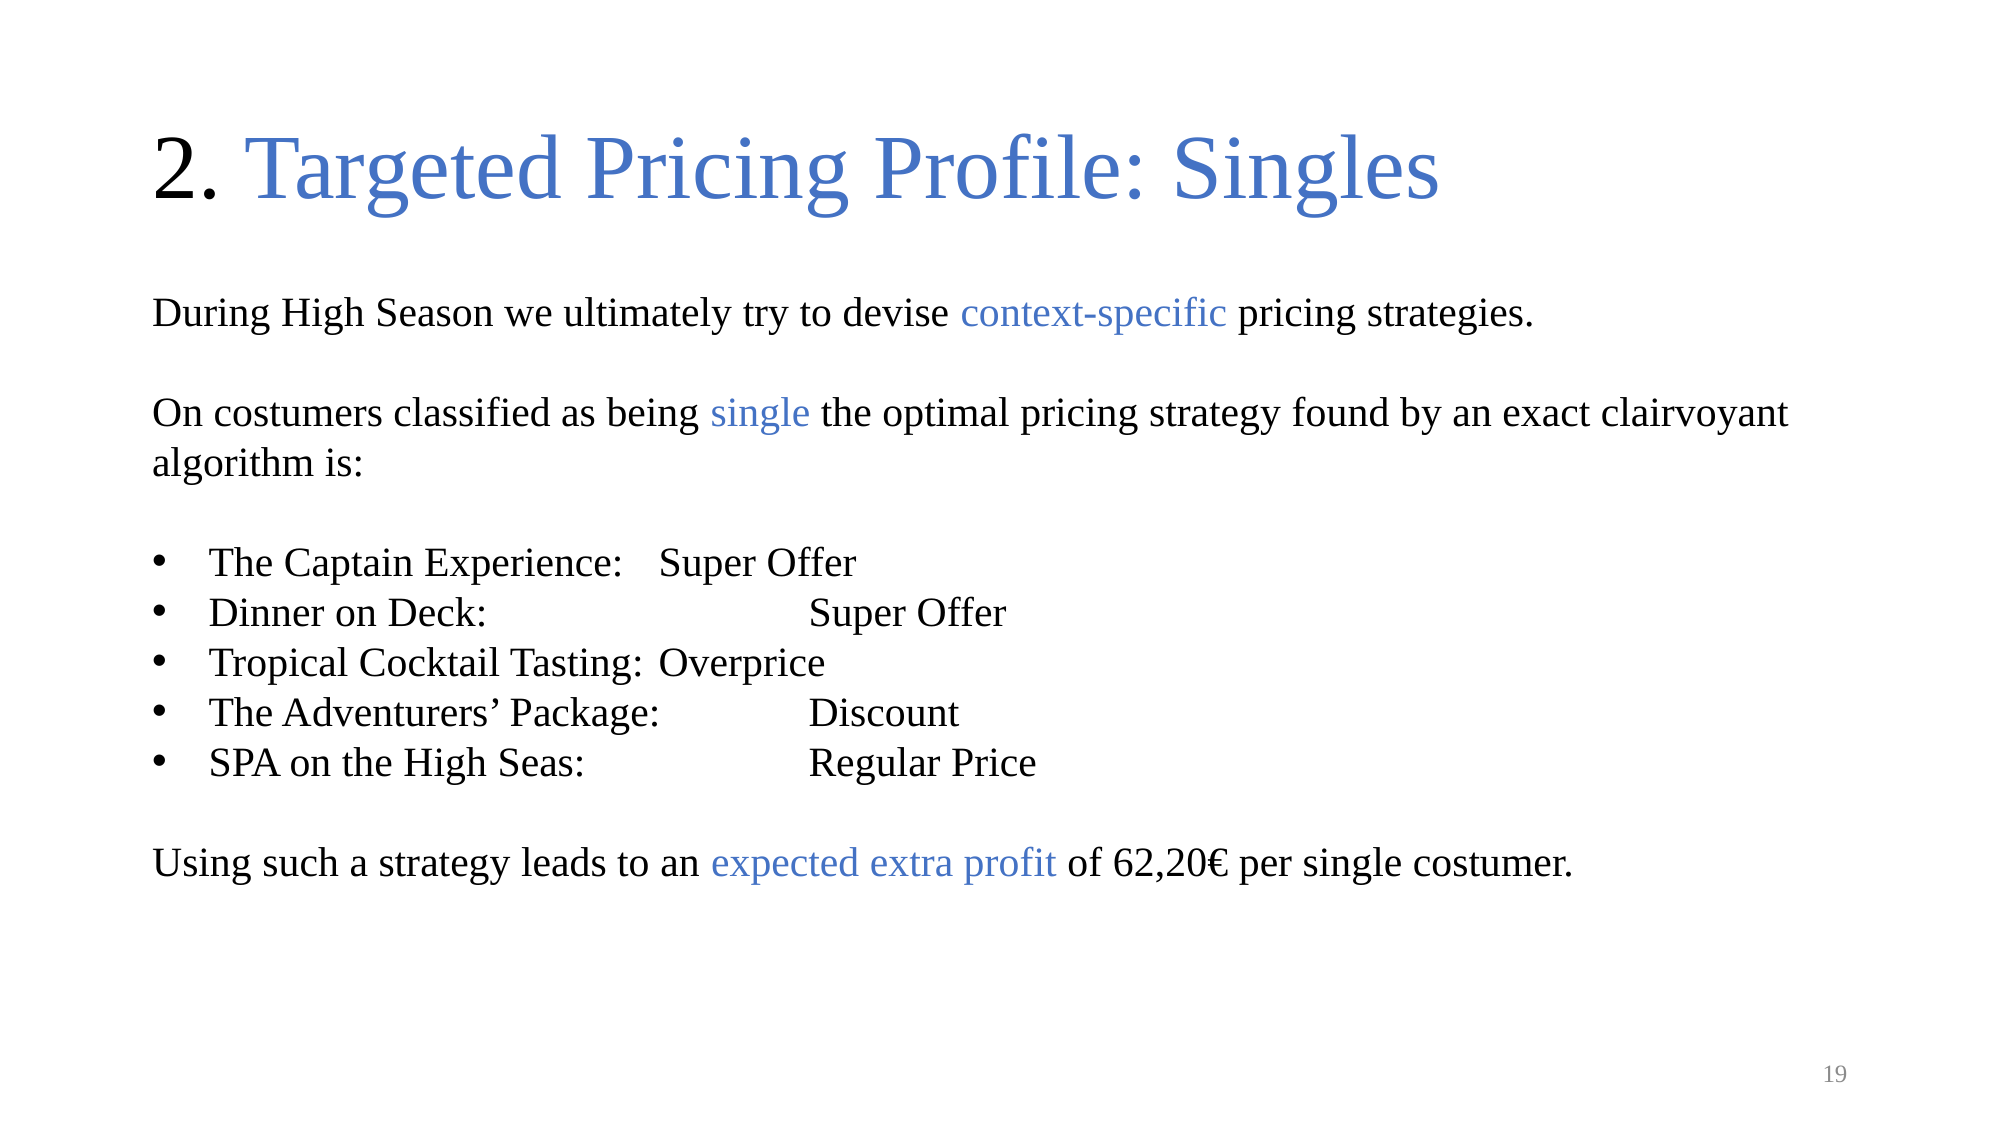

# 2. Targeted Pricing Profile: Singles
During High Season we ultimately try to devise context-specific pricing strategies.

On costumers classified as being single the optimal pricing strategy found by an exact clairvoyant algorithm is:

The Captain Experience: 	Super Offer
Dinner on Deck: 			Super Offer
Tropical Cocktail Tasting:	Overprice
The Adventurers’ Package:	Discount
SPA on the High Seas: 		Regular Price

Using such a strategy leads to an expected extra profit of 62,20€ per single costumer.
19